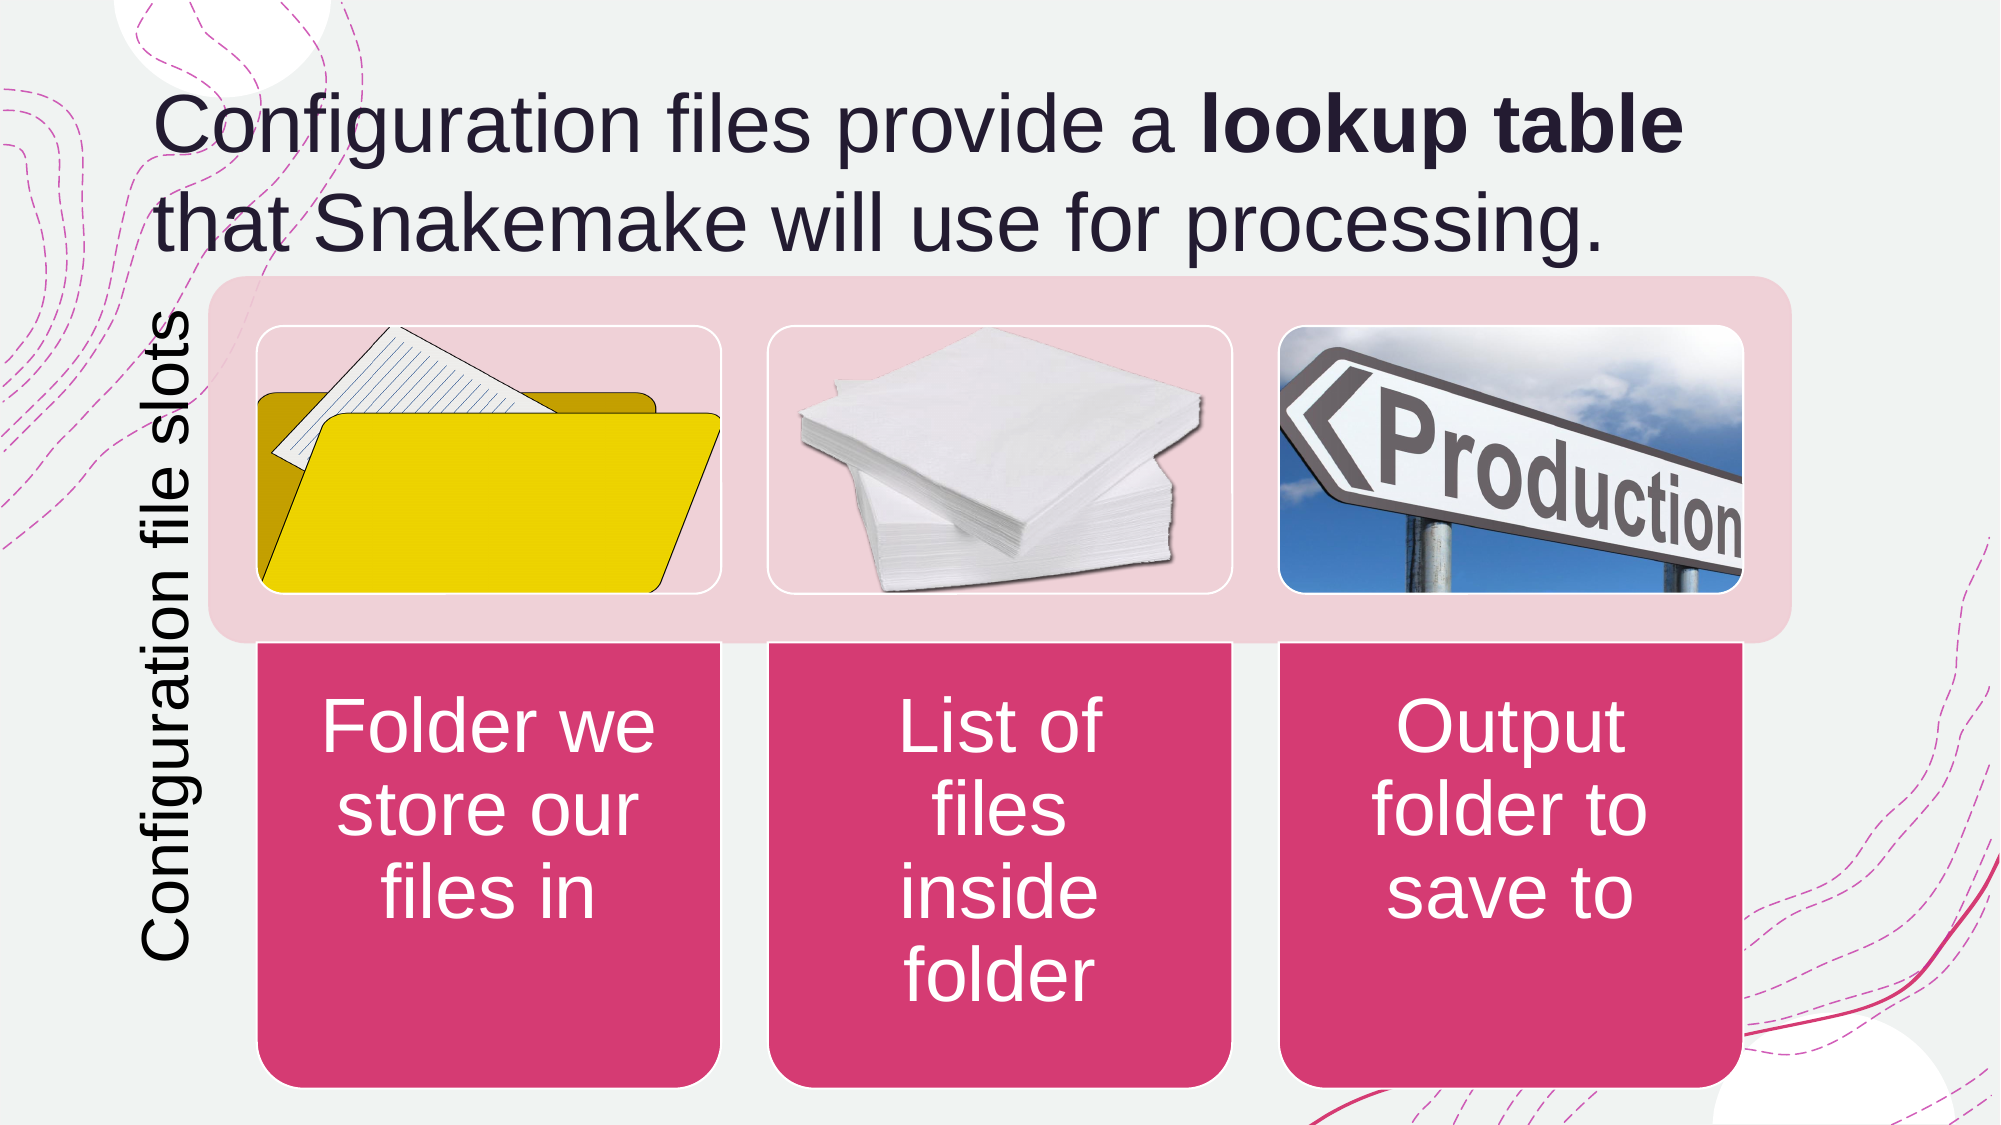

# Configuration files provide a lookup table that Snakemake will use for processing.
Folder we store our files in
List of files inside folder
Output folder to save to
Configuration file slots